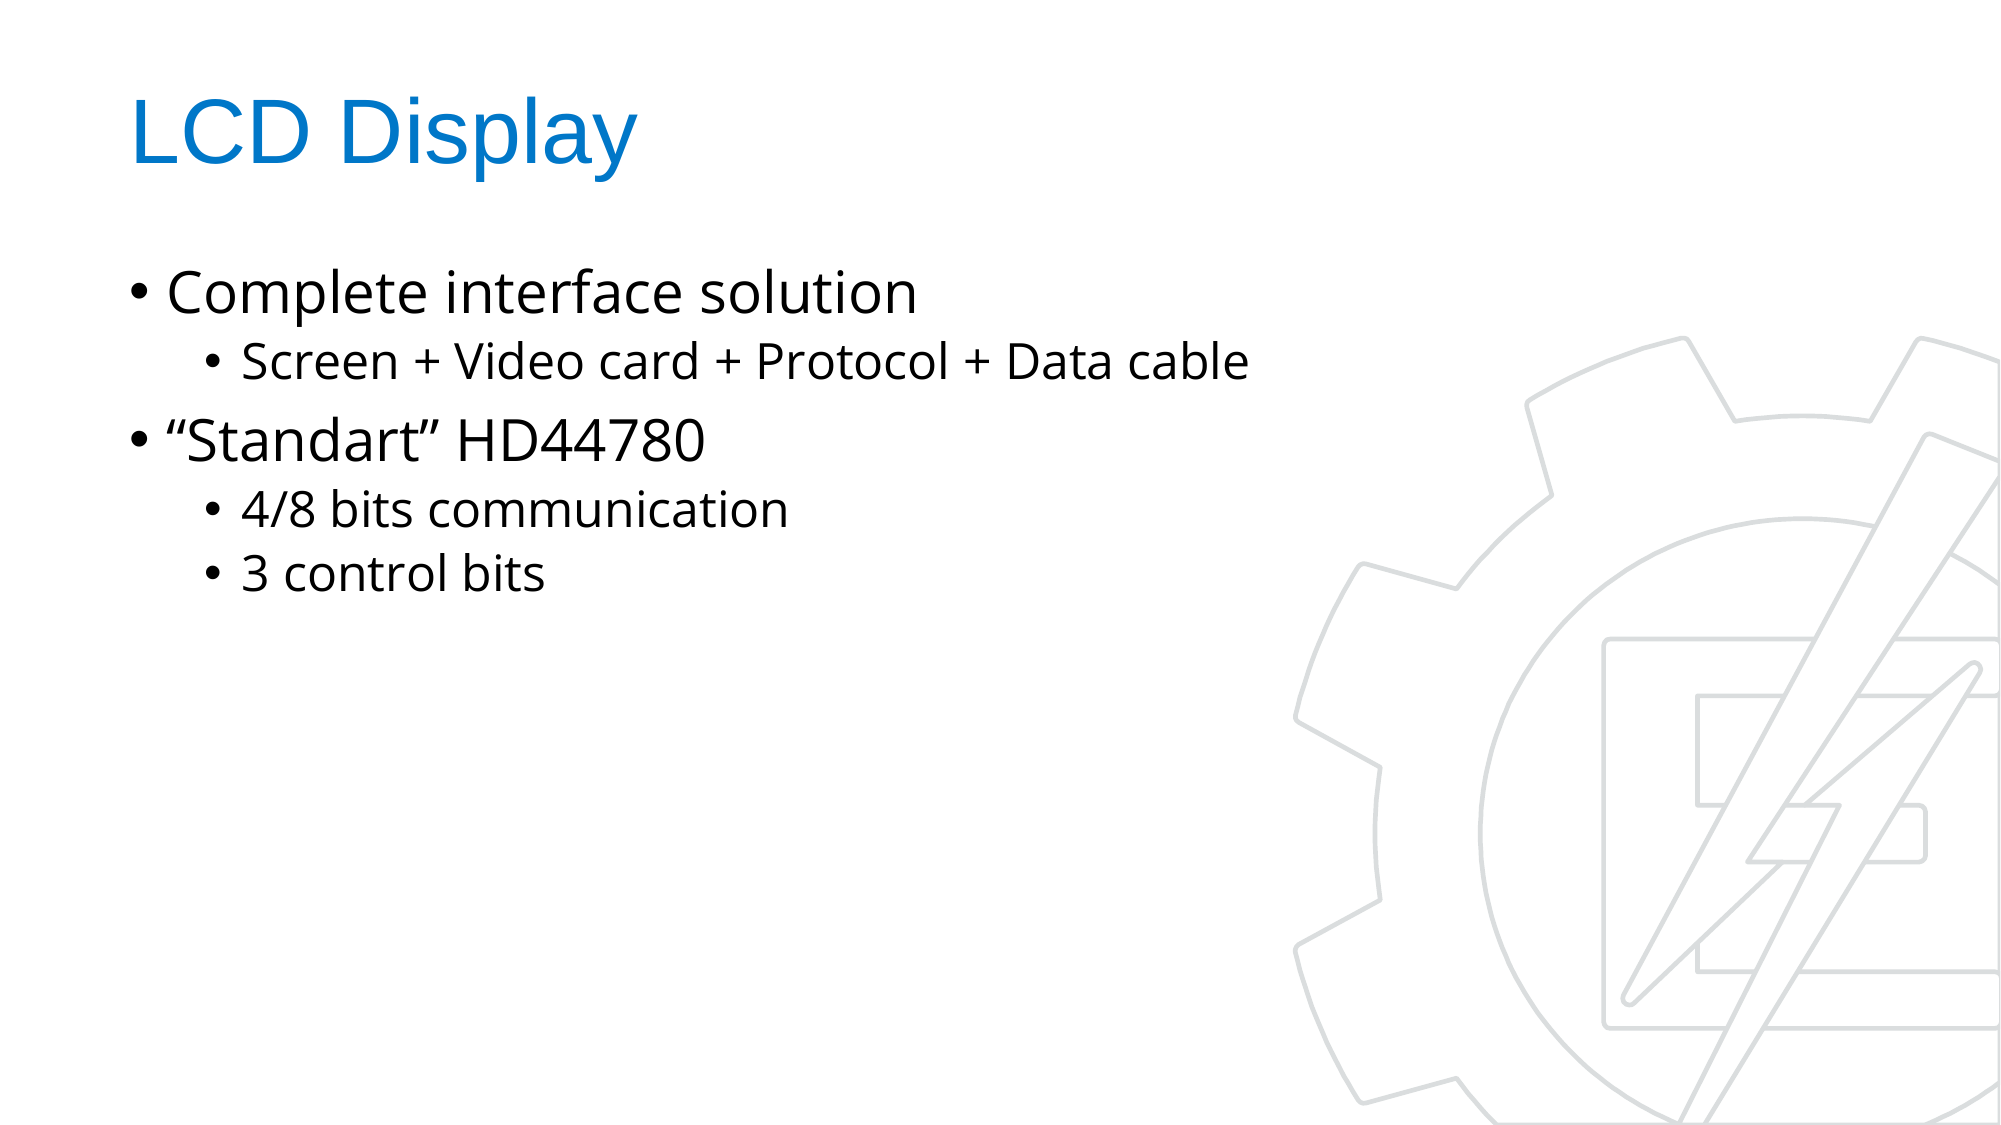

# LCD Display
Complete interface solution
Screen + Video card + Protocol + Data cable
“Standart” HD44780
4/8 bits communication
3 control bits